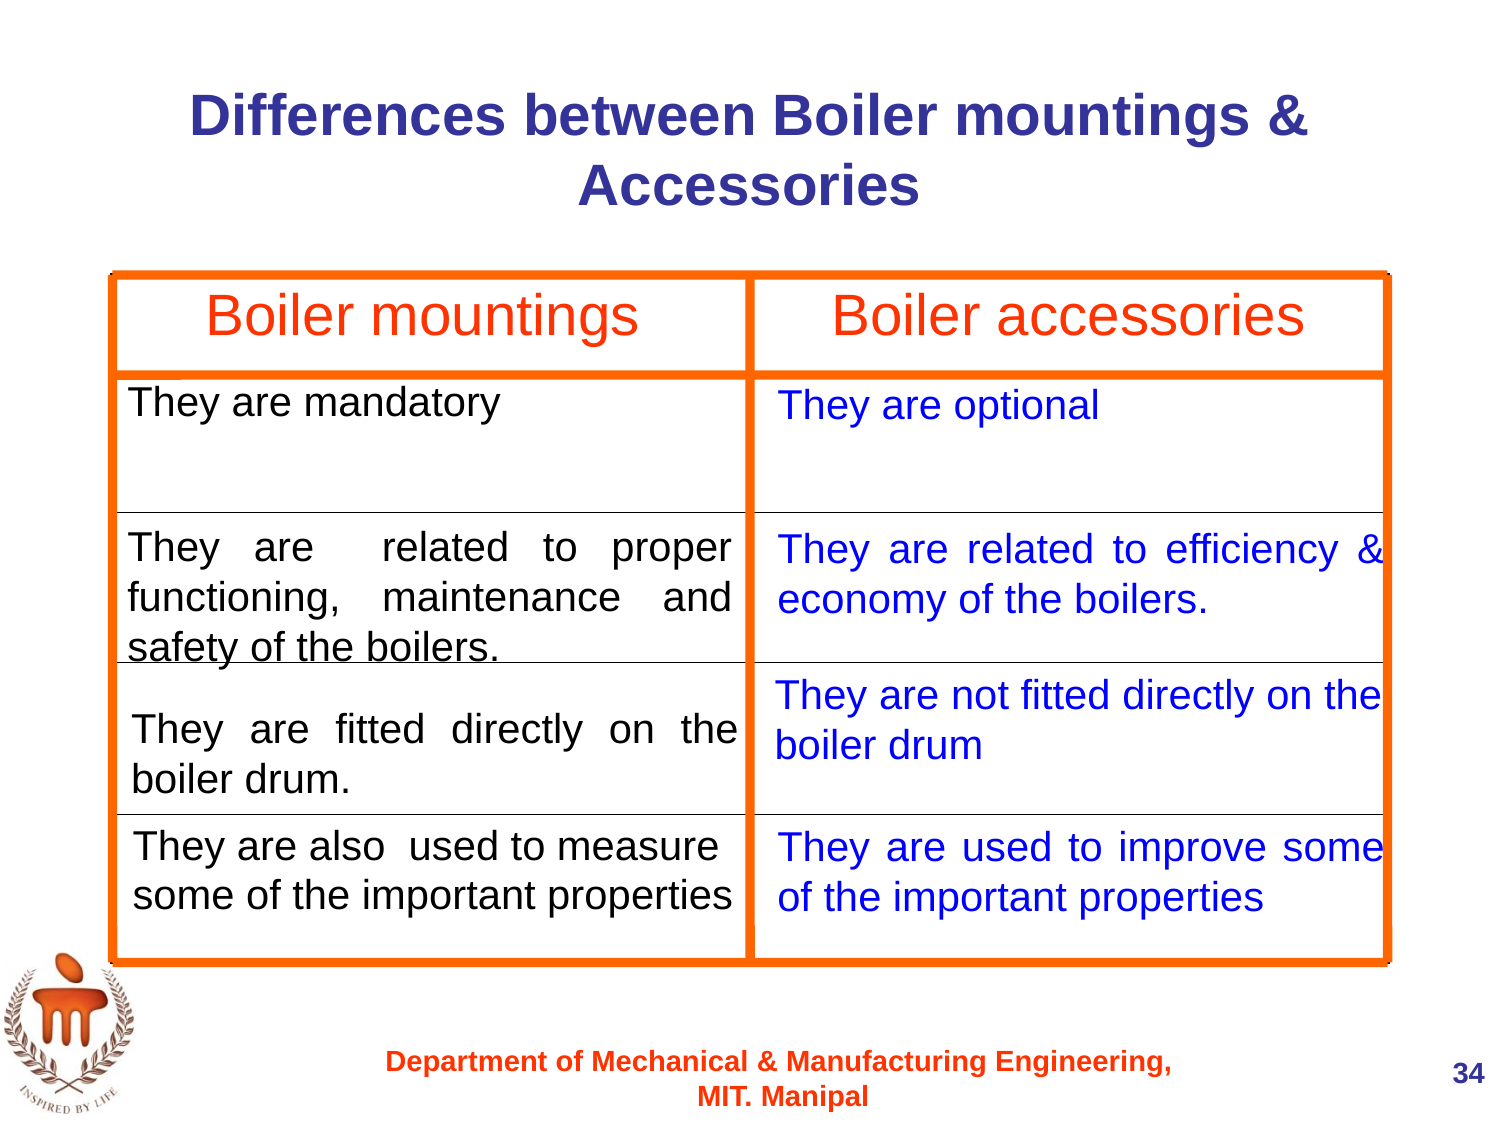

# Differences between Boiler mountings & Accessories

| Boiler mountings | Boiler accessories |
| --- | --- |
|  |  |
|  |  |
|  |  |
|  |  |
They are mandatory
They are optional

They are  related to proper functioning, maintenance and safety of the boilers.
They are related to efficiency & economy of the boilers.
They are not fitted directly on the boiler drum
They are fitted directly on the boiler drum.
They are also  used to measure some of the important properties
They are used to improve some of the important properties

34